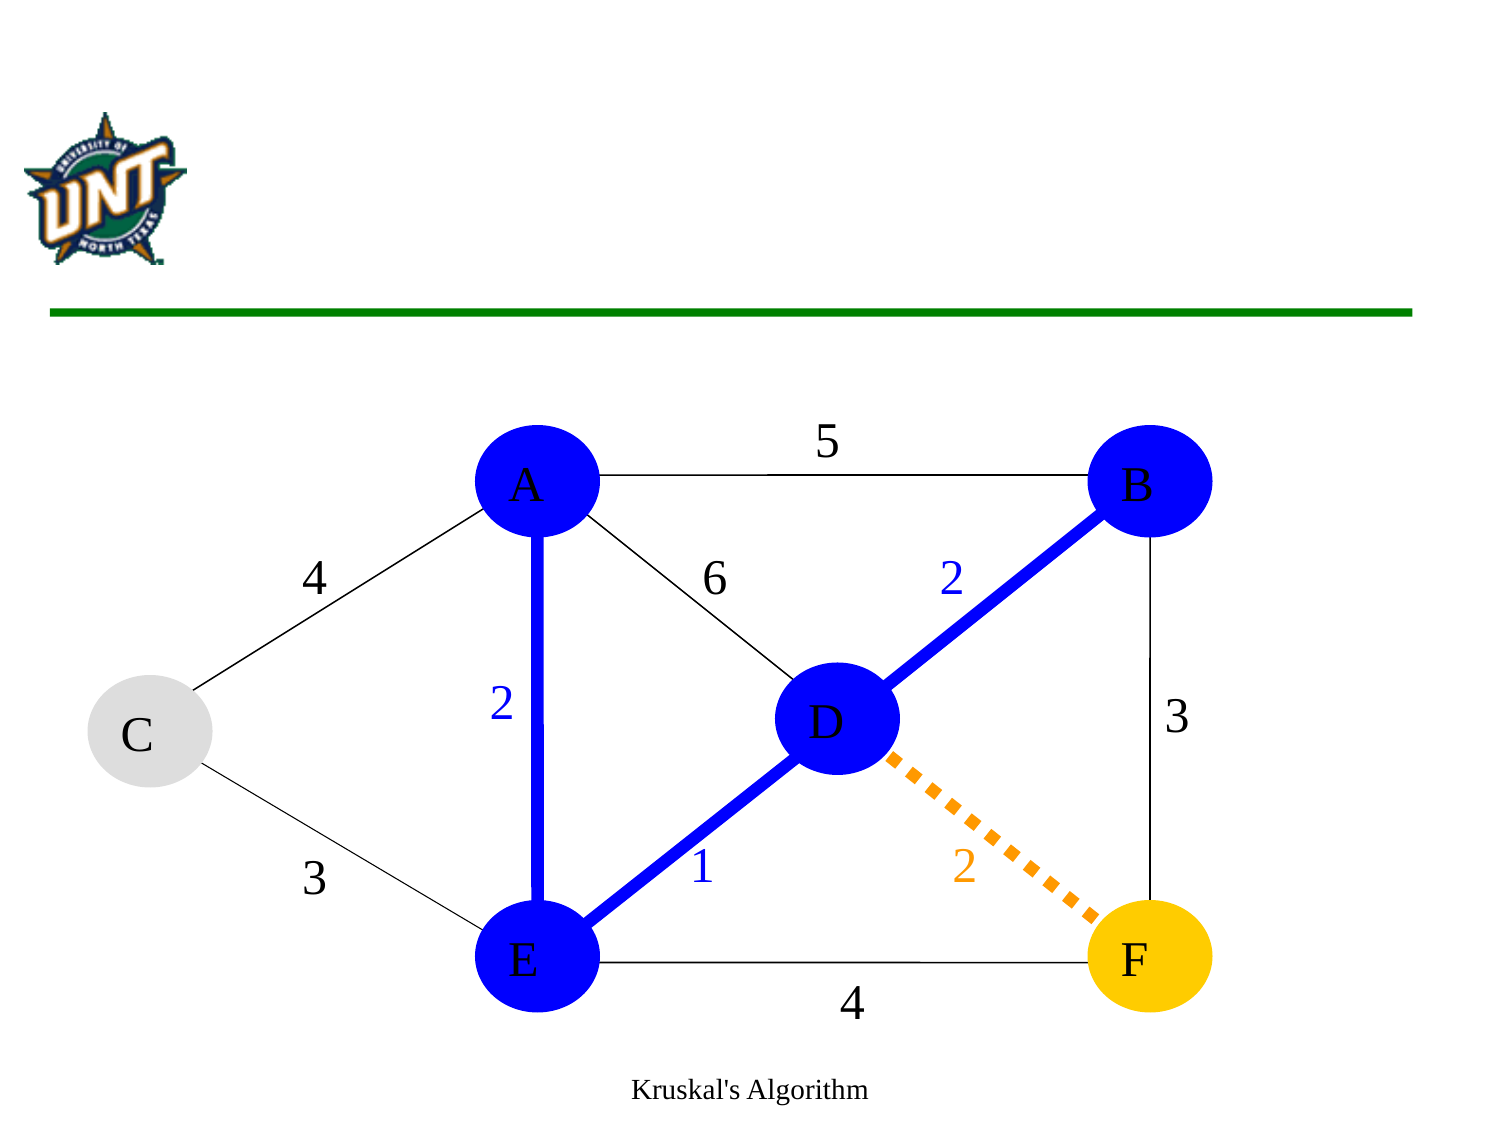

5
A
B

4
6
2
2
D
C
3

1
2
3
E
F

4
Kruskal's Algorithm